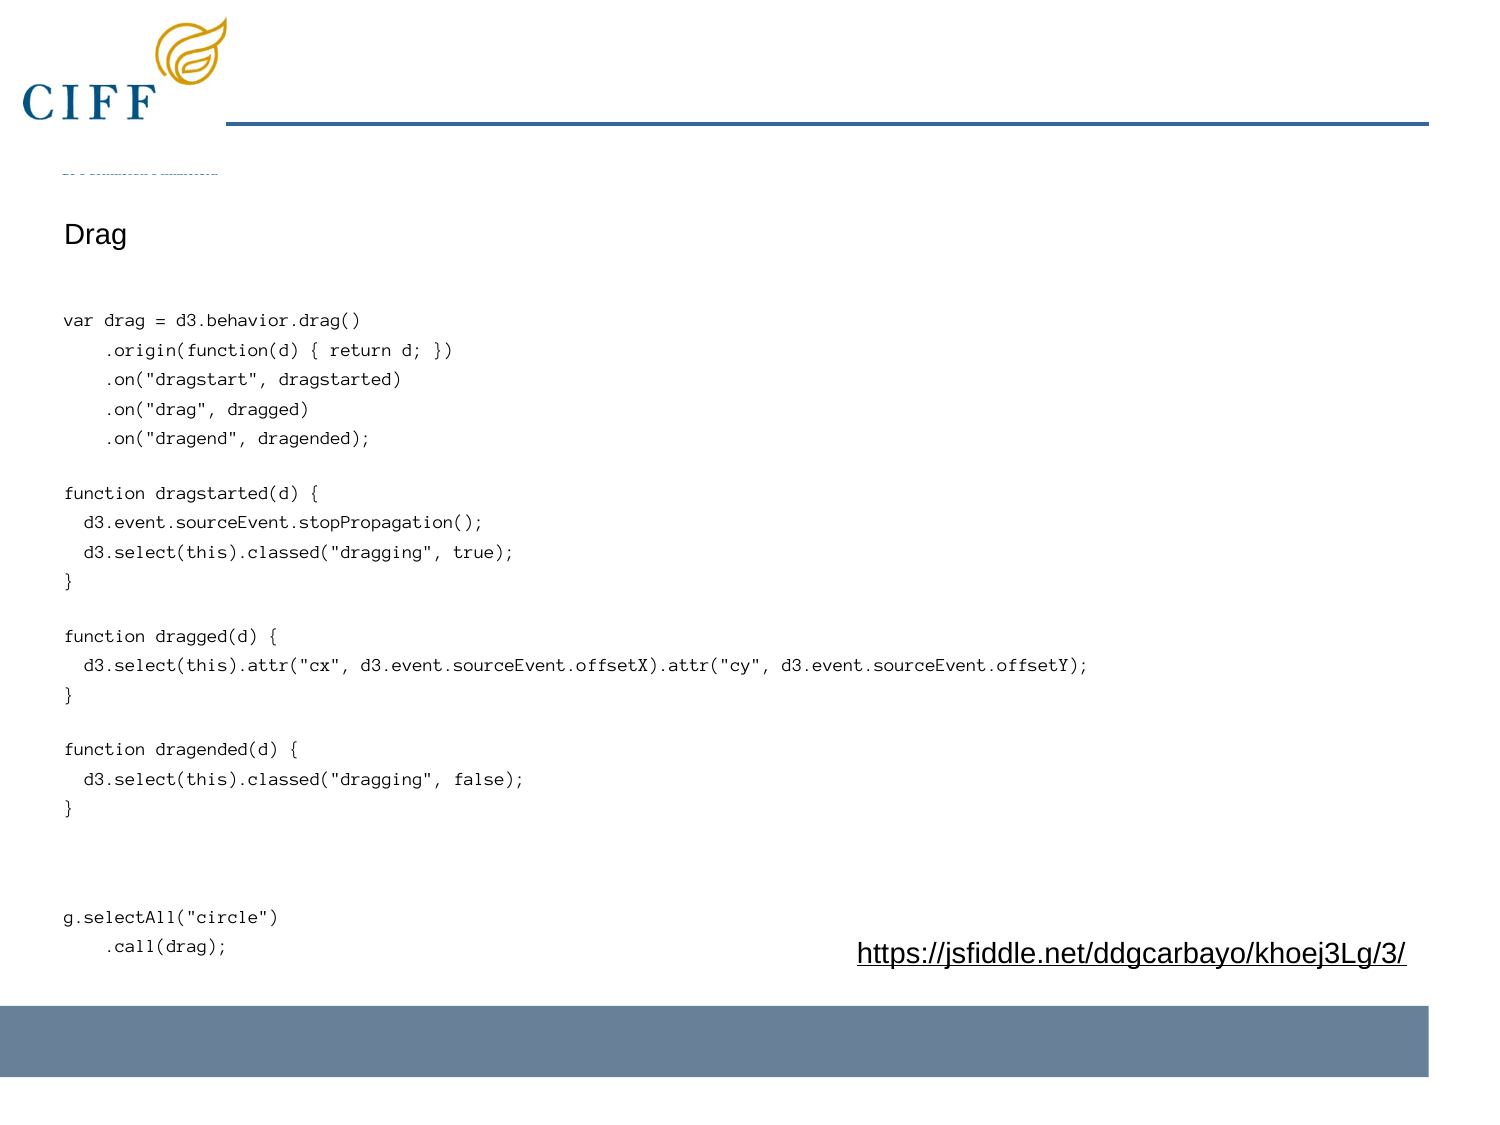

Drag

var drag = d3.behavior.drag()
    .origin(function(d) { return d; })
    .on("dragstart", dragstarted)
    .on("drag", dragged)
    .on("dragend", dragended);
function dragstarted(d) {
  d3.event.sourceEvent.stopPropagation();
  d3.select(this).classed("dragging", true);
}
function dragged(d) {
  d3.select(this).attr("cx", d3.event.sourceEvent.offsetX).attr("cy", d3.event.sourceEvent.offsetY);
}
function dragended(d) {
  d3.select(this).classed("dragging", false);
}

g.selectAll("circle")
    .call(drag);

https://jsfiddle.net/ddgcarbayo/khoej3Lg/3/
51